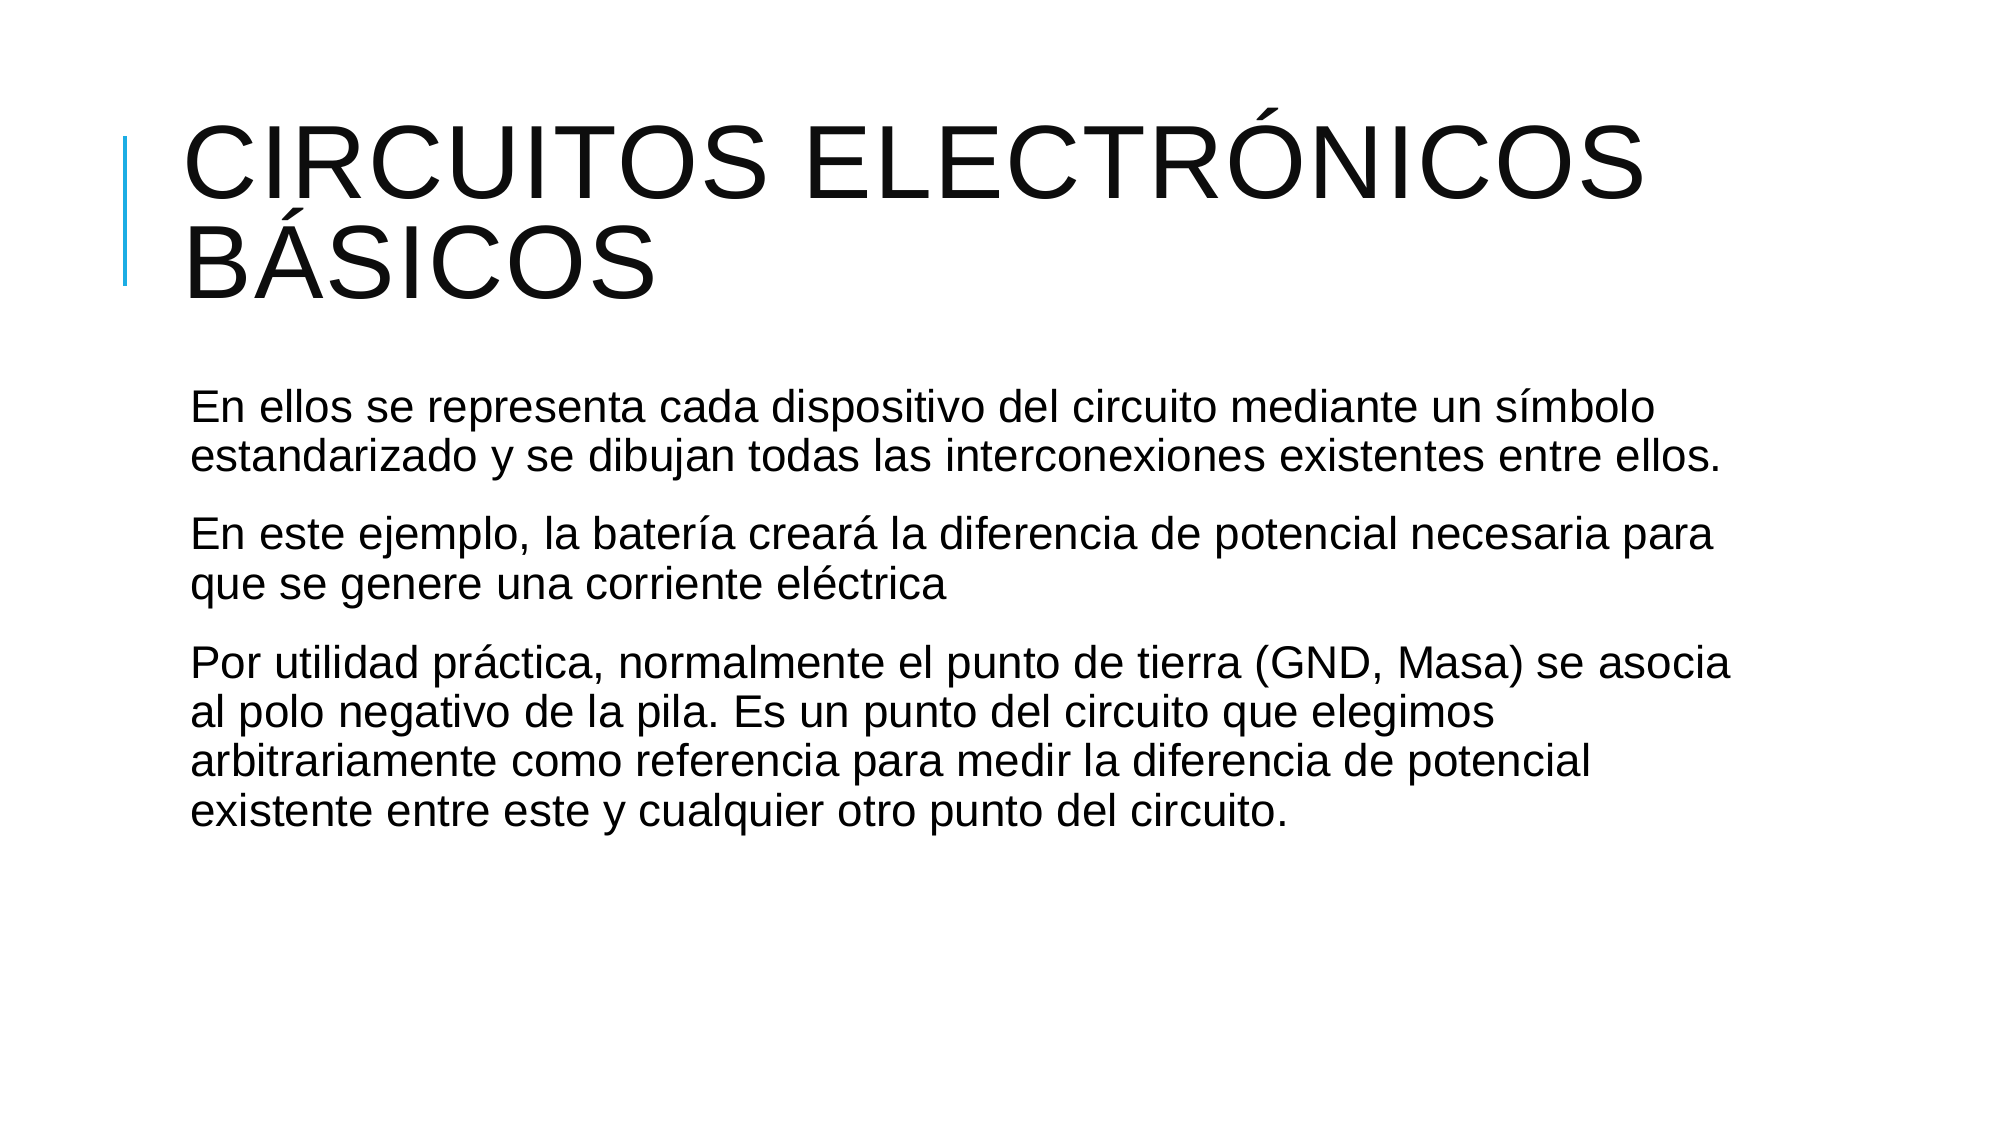

# Circuitos electrónicos Básicos
En ellos se representa cada dispositivo del circuito mediante un símbolo estandarizado y se dibujan todas las interconexiones existentes entre ellos.
En este ejemplo, la batería creará la diferencia de potencial necesaria para que se genere una corriente eléctrica
Por utilidad práctica, normalmente el punto de tierra (GND, Masa) se asocia al polo negativo de la pila. Es un punto del circuito que elegimos arbitrariamente como referencia para medir la diferencia de potencial existente entre este y cualquier otro punto del circuito.